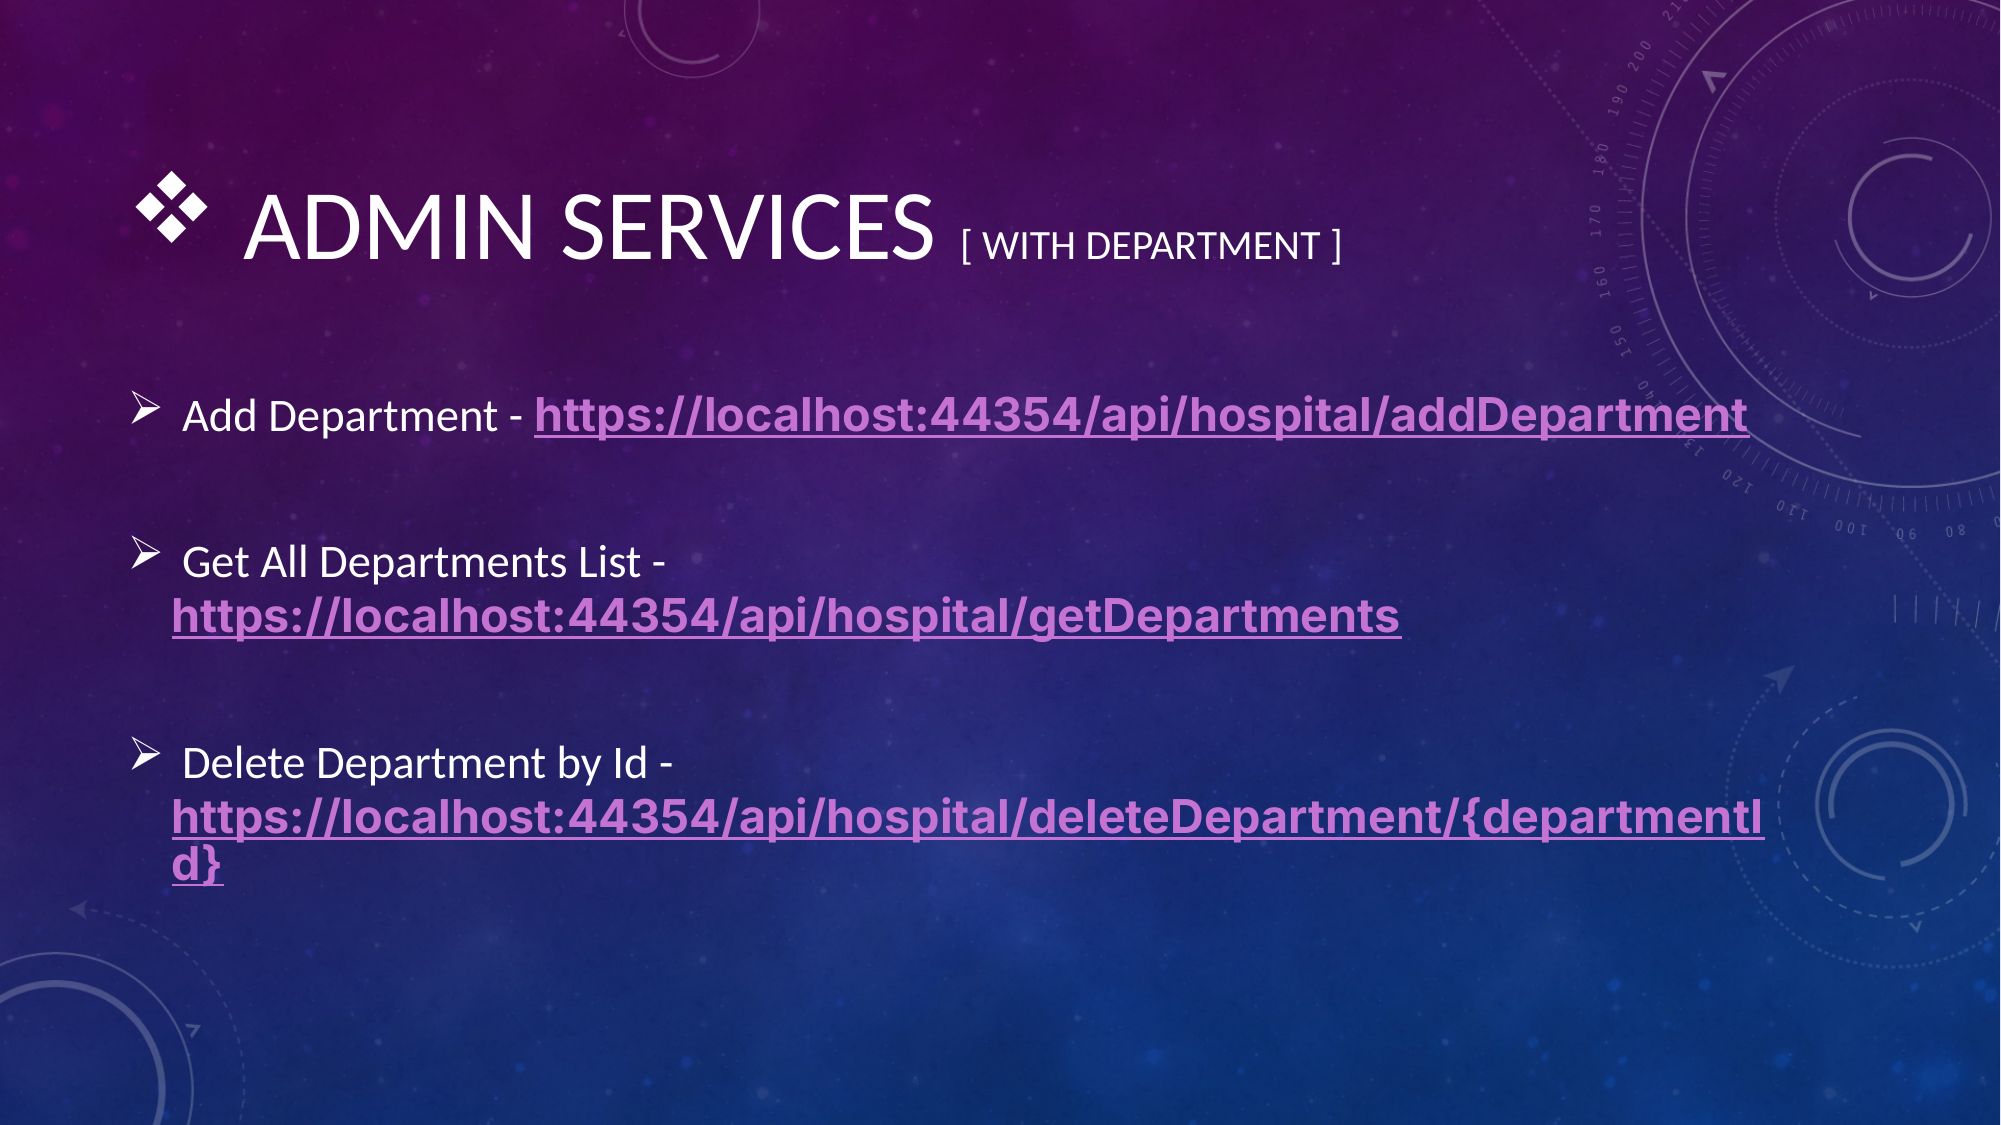

# Admin Services [ With department ]
 Add Department - https://localhost:44354/api/hospital/addDepartment

 Get All Departments List - https://localhost:44354/api/hospital/getDepartments

 Delete Department by Id - https://localhost:44354/api/hospital/deleteDepartment/{departmentId}